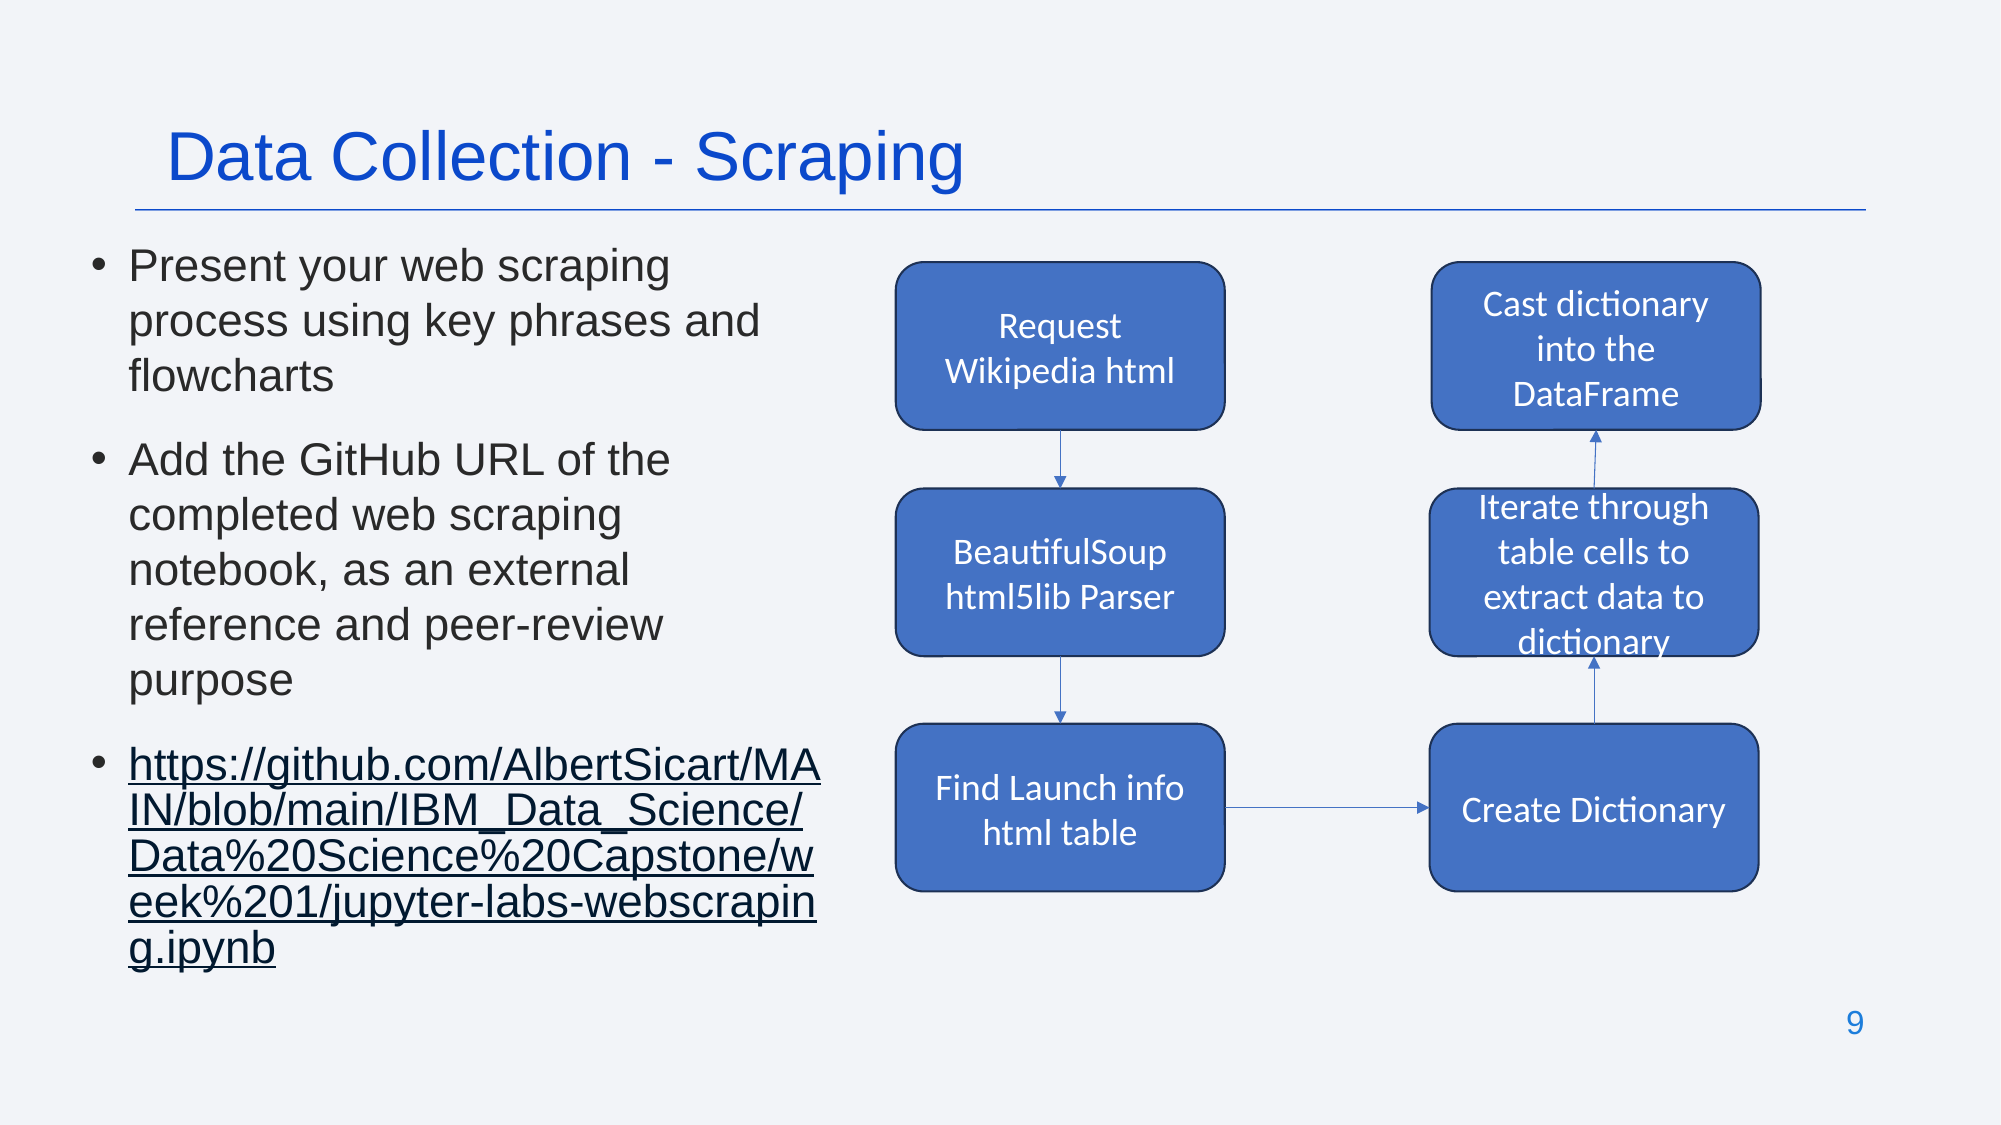

Data Collection - Scraping
Present your web scraping process using key phrases and flowcharts
Add the GitHub URL of the completed web scraping notebook, as an external reference and peer-review purpose
https://github.com/AlbertSicart/MAIN/blob/main/IBM_Data_Science/Data%20Science%20Capstone/week%201/jupyter-labs-webscraping.ipynb

Request Wikipedia html
Cast dictionary into the DataFrame
BeautifulSoup html5lib Parser
Iterate through table cells to extract data to dictionary
Find Launch info html table
Create Dictionary
9